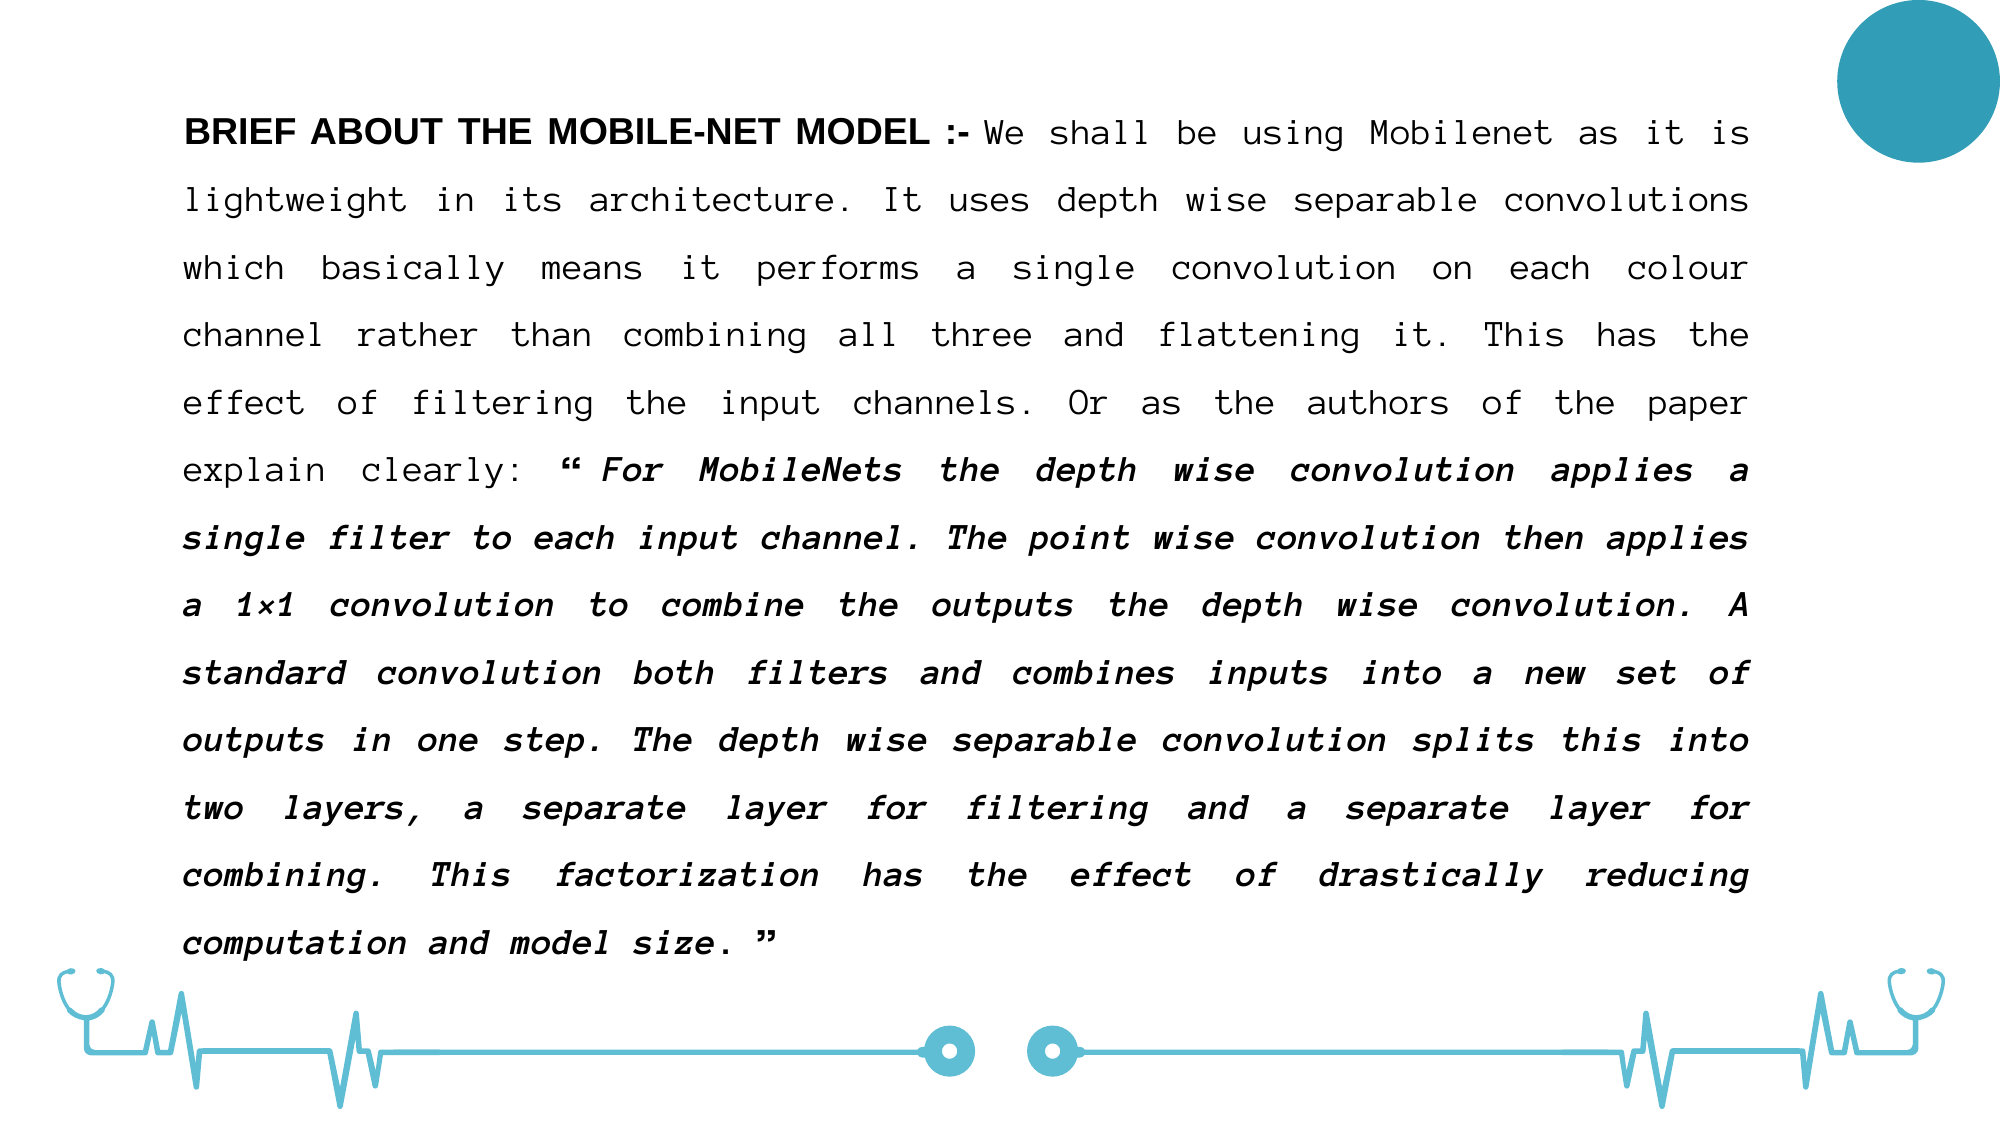

BRIEF ABOUT THE MOBILE-NET MODEL :- We shall be using Mobilenet as it is lightweight in its architecture. It uses depth wise separable convolutions which basically means it performs a single convolution on each colour channel rather than combining all three and flattening it. This has the effect of filtering the input channels. Or as the authors of the paper explain clearly: “ For MobileNets the depth wise convolution applies a single filter to each input channel. The point wise convolution then applies a 1×1 convolution to combine the outputs the depth wise convolution. A standard convolution both filters and combines inputs into a new set of outputs in one step. The depth wise separable convolution splits this into two layers, a separate layer for filtering and a separate layer for combining. This factorization has the effect of drastically reducing computation and model size. ”